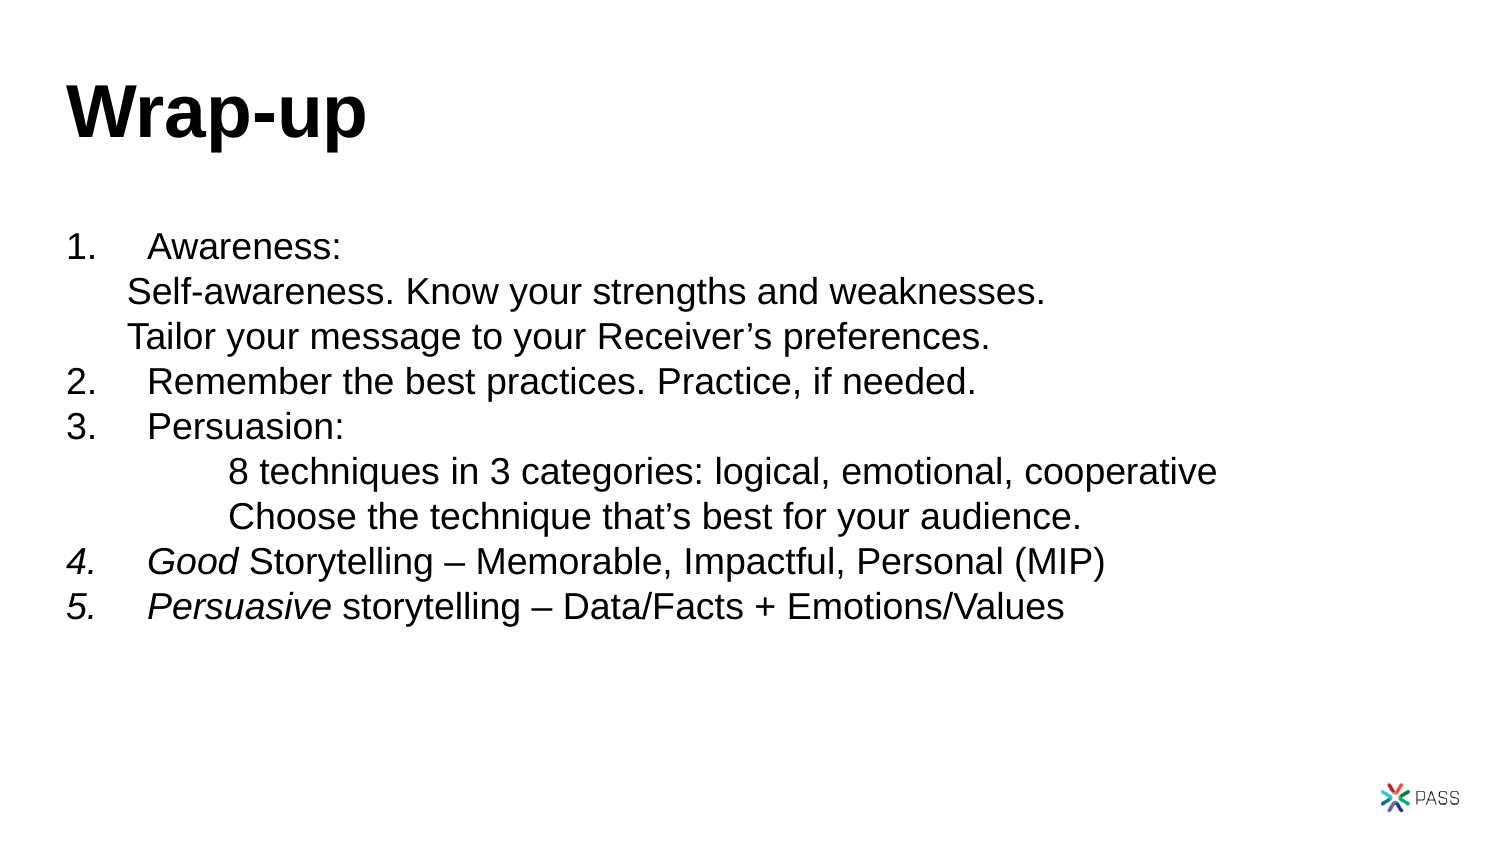

# Wrap-up
Awareness:
Self-awareness. Know your strengths and weaknesses.
Tailor your message to your Receiver’s preferences.
Remember the best practices. Practice, if needed.
Persuasion:
8 techniques in 3 categories: logical, emotional, cooperative
Choose the technique that’s best for your audience.
Good Storytelling – Memorable, Impactful, Personal (MIP)
Persuasive storytelling – Data/Facts + Emotions/Values